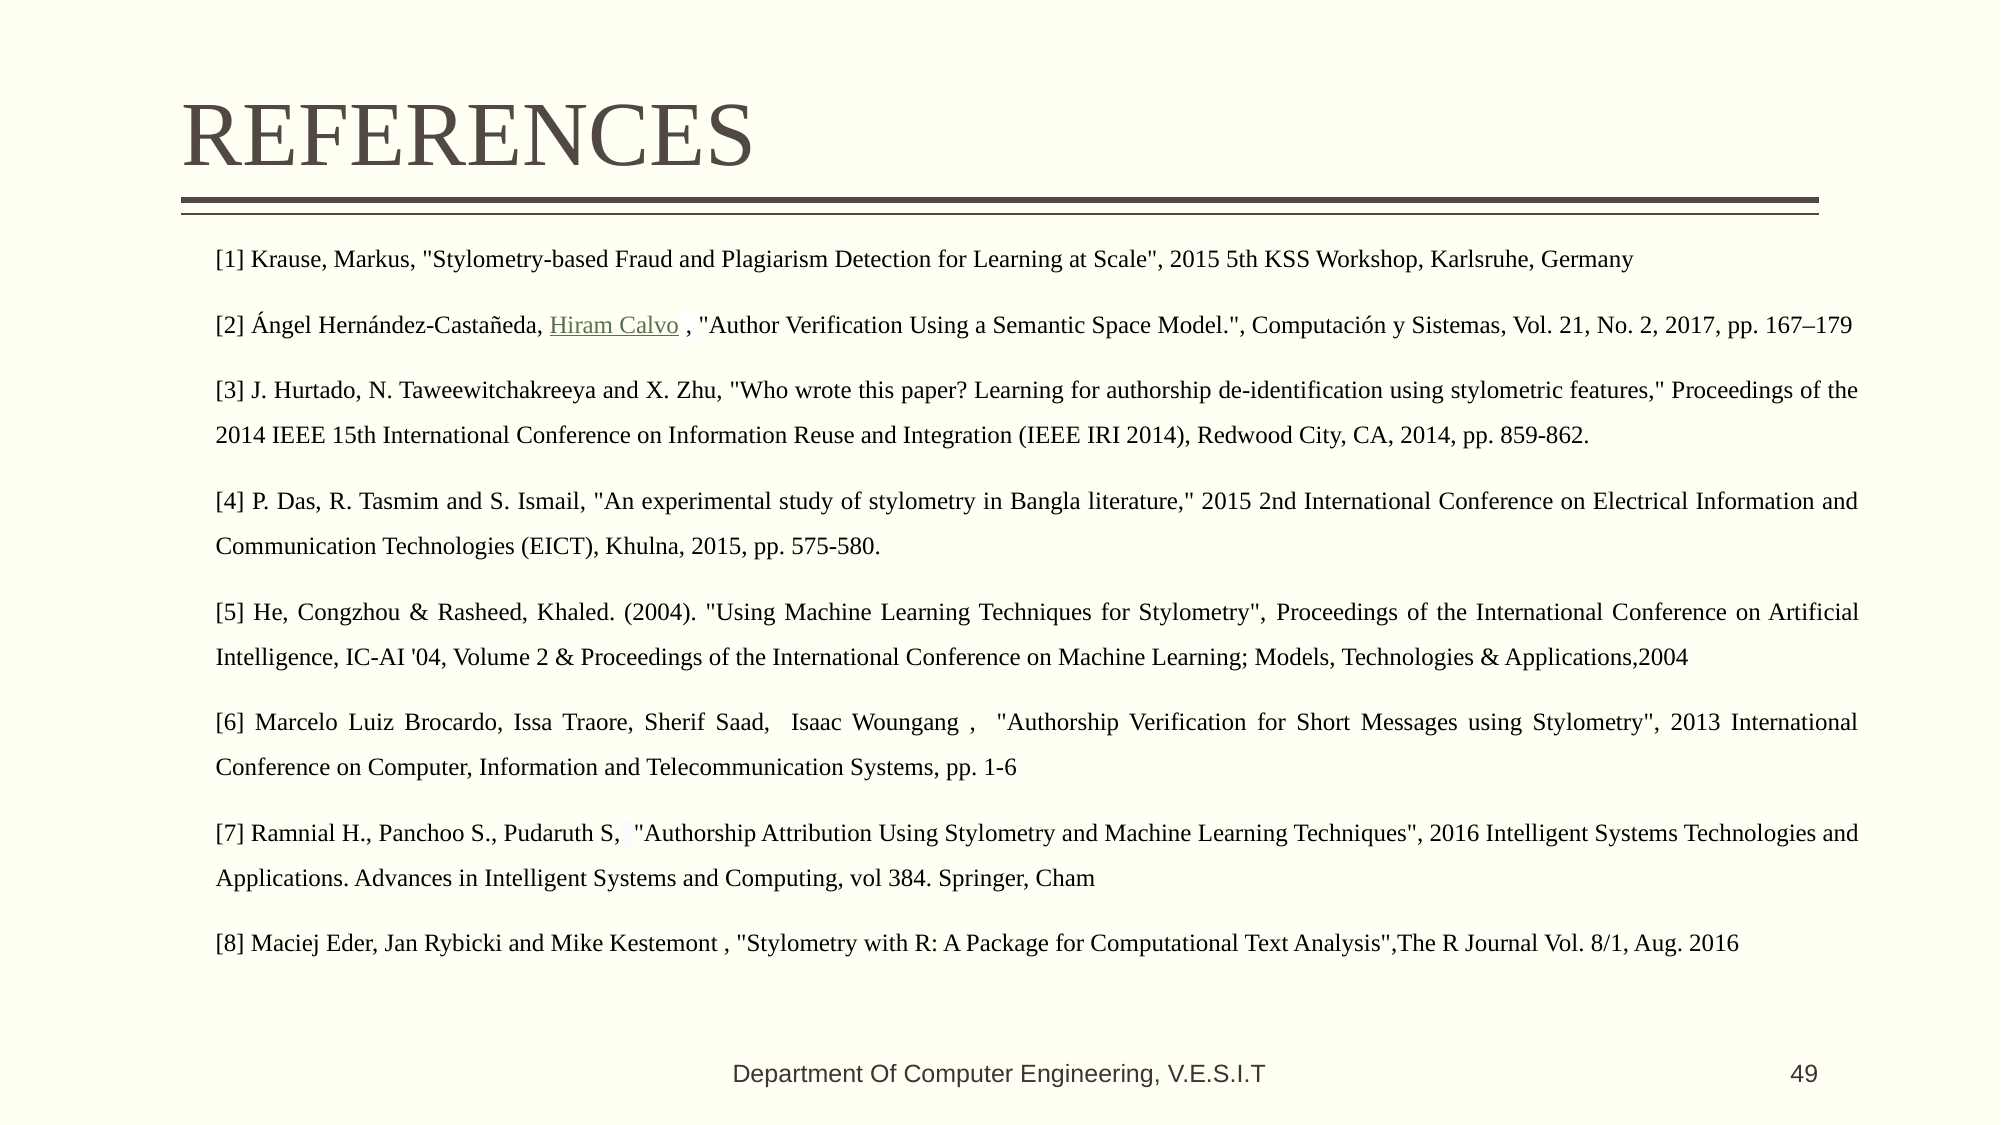

# REFERENCES
[1] Krause, Markus, "Stylometry-based Fraud and Plagiarism Detection for Learning at Scale", 2015 5th KSS Workshop, Karlsruhe, Germany
[2] Ángel Hernández-Castañeda, Hiram Calvo , "Author Verification Using a Semantic Space Model.", Computación y Sistemas, Vol. 21, No. 2, 2017, pp. 167–179
[3] J. Hurtado, N. Taweewitchakreeya and X. Zhu, "Who wrote this paper? Learning for authorship de-identification using stylometric features," Proceedings of the 2014 IEEE 15th International Conference on Information Reuse and Integration (IEEE IRI 2014), Redwood City, CA, 2014, pp. 859-862.
[4] P. Das, R. Tasmim and S. Ismail, "An experimental study of stylometry in Bangla literature," 2015 2nd International Conference on Electrical Information and Communication Technologies (EICT), Khulna, 2015, pp. 575-580.
[5] He, Congzhou & Rasheed, Khaled. (2004). "Using Machine Learning Techniques for Stylometry", Proceedings of the International Conference on Artificial Intelligence, IC-AI '04, Volume 2 & Proceedings of the International Conference on Machine Learning; Models, Technologies & Applications,2004
[6] Marcelo Luiz Brocardo, Issa Traore, Sherif Saad,  Isaac Woungang ,  "Authorship Verification for Short Messages using Stylometry", 2013 International Conference on Computer, Information and Telecommunication Systems, pp. 1-6
[7] Ramnial H., Panchoo S., Pudaruth S,  "Authorship Attribution Using Stylometry and Machine Learning Techniques", 2016 Intelligent Systems Technologies and Applications. Advances in Intelligent Systems and Computing, vol 384. Springer, Cham
[8] Maciej Eder, Jan Rybicki and Mike Kestemont , "Stylometry with R: A Package for Computational Text Analysis",The R Journal Vol. 8/1, Aug. 2016

Department Of Computer Engineering, V.E.S.I.T
49